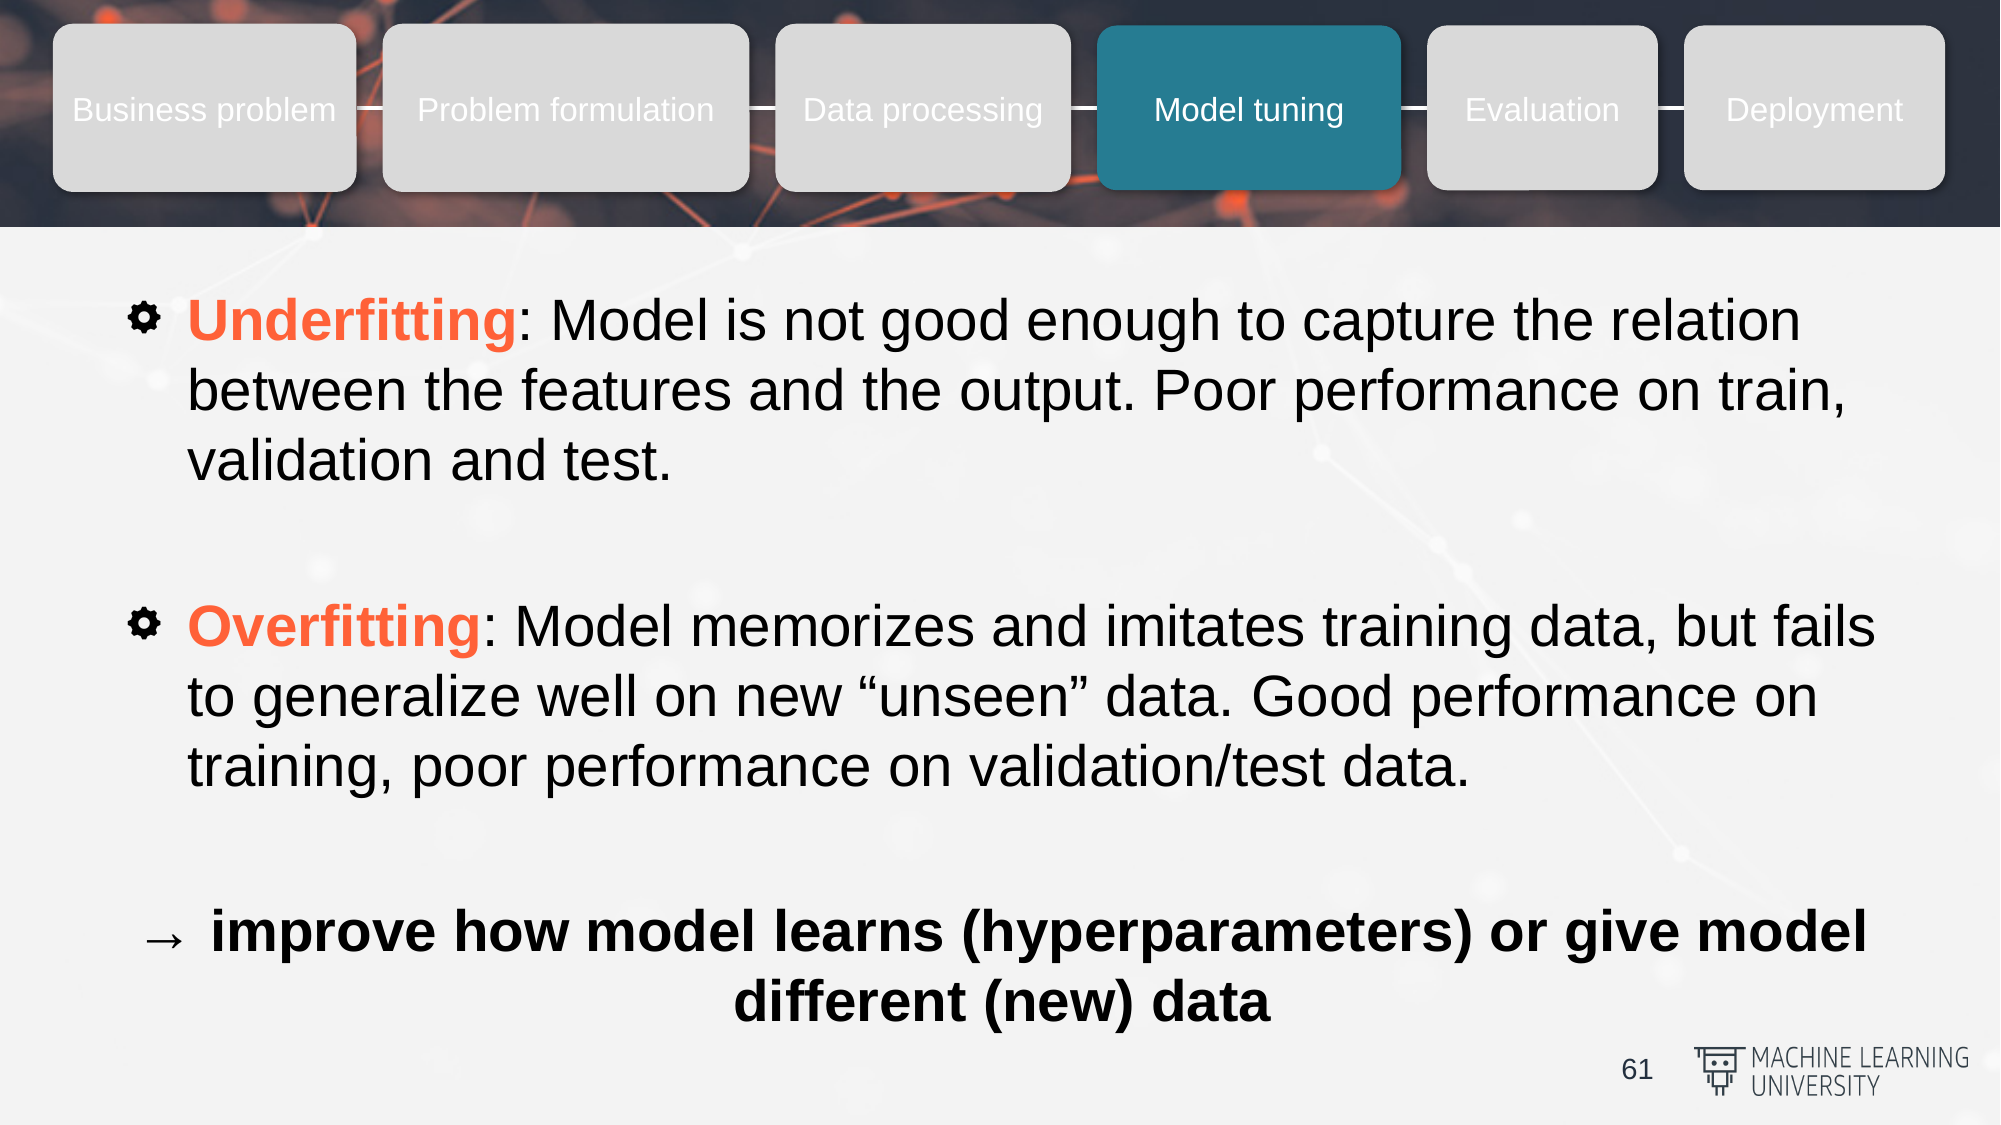

Business problem
Problem formulation
Data processing
Evaluation
Model tuning
Deployment
Underfitting: Model is not good enough to capture the relation between the features and the output. Poor performance on train, validation and test.

Overfitting: Model memorizes and imitates training data, but fails to generalize well on new “unseen” data. Good performance on training, poor performance on validation/test data.

→ improve how model learns (hyperparameters) or give model different (new) data

61